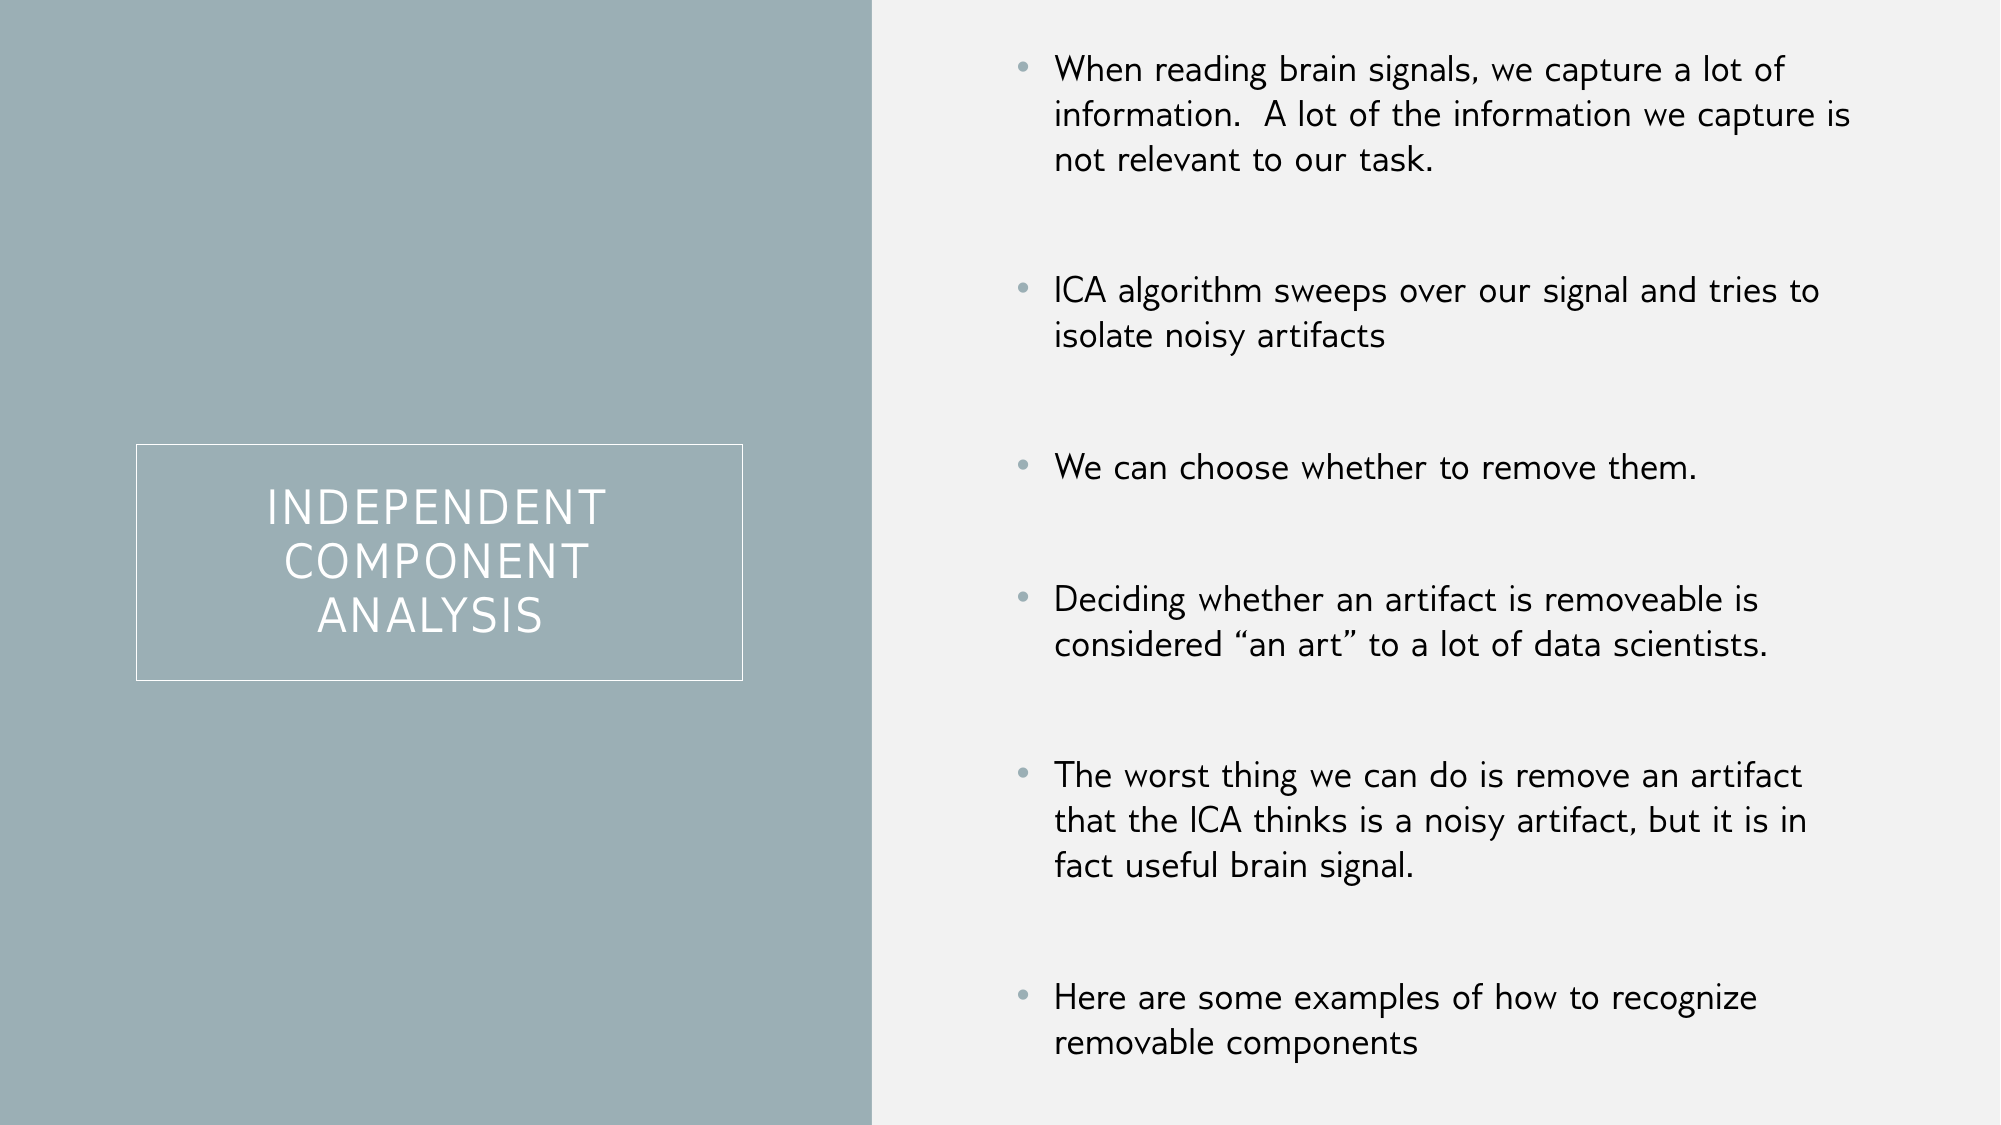

When reading brain signals, we capture a lot of information.  A lot of the information we capture is not relevant to our task.

ICA algorithm sweeps over our signal and tries to isolate noisy artifacts

We can choose whether to remove them.

Deciding whether an artifact is removeable is considered “an art” to a lot of data scientists.

The worst thing we can do is remove an artifact that the ICA thinks is a noisy artifact, but it is in fact useful brain signal.

Here are some examples of how to recognize removable components
Independent Component Analysis